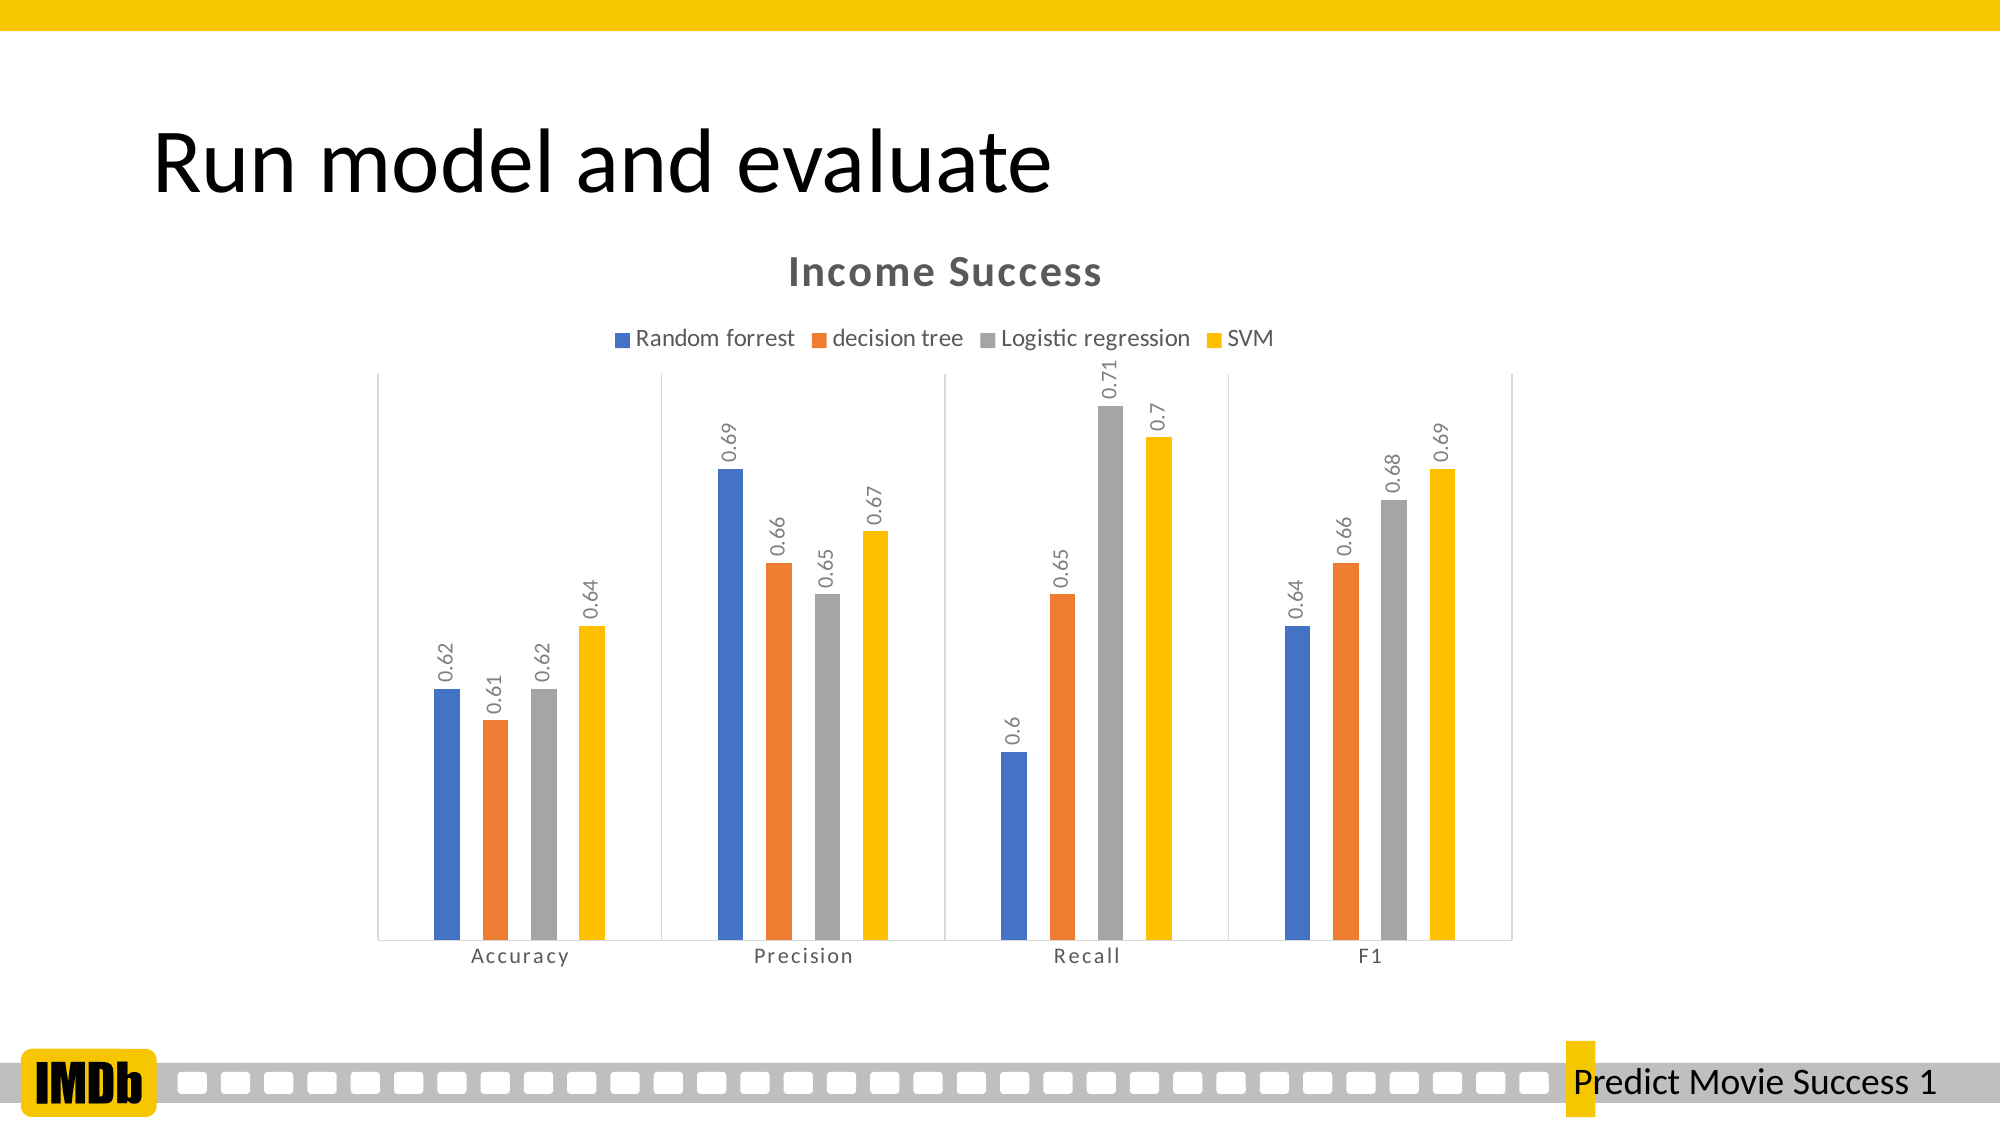

Run model and evaluate

### Chart: Income Success

| Category | Random forrest | decision tree | Logistic regression | SVM |
|---|---|---|---|---|
| Accuracy | 0.62 | 0.61 | 0.62 | 0.64 |
| Precision | 0.69 | 0.66 | 0.65 | 0.67 |
| Recall | 0.6 | 0.65 | 0.71 | 0.7 |
| F1 | 0.64 | 0.66 | 0.68 | 0.69 |